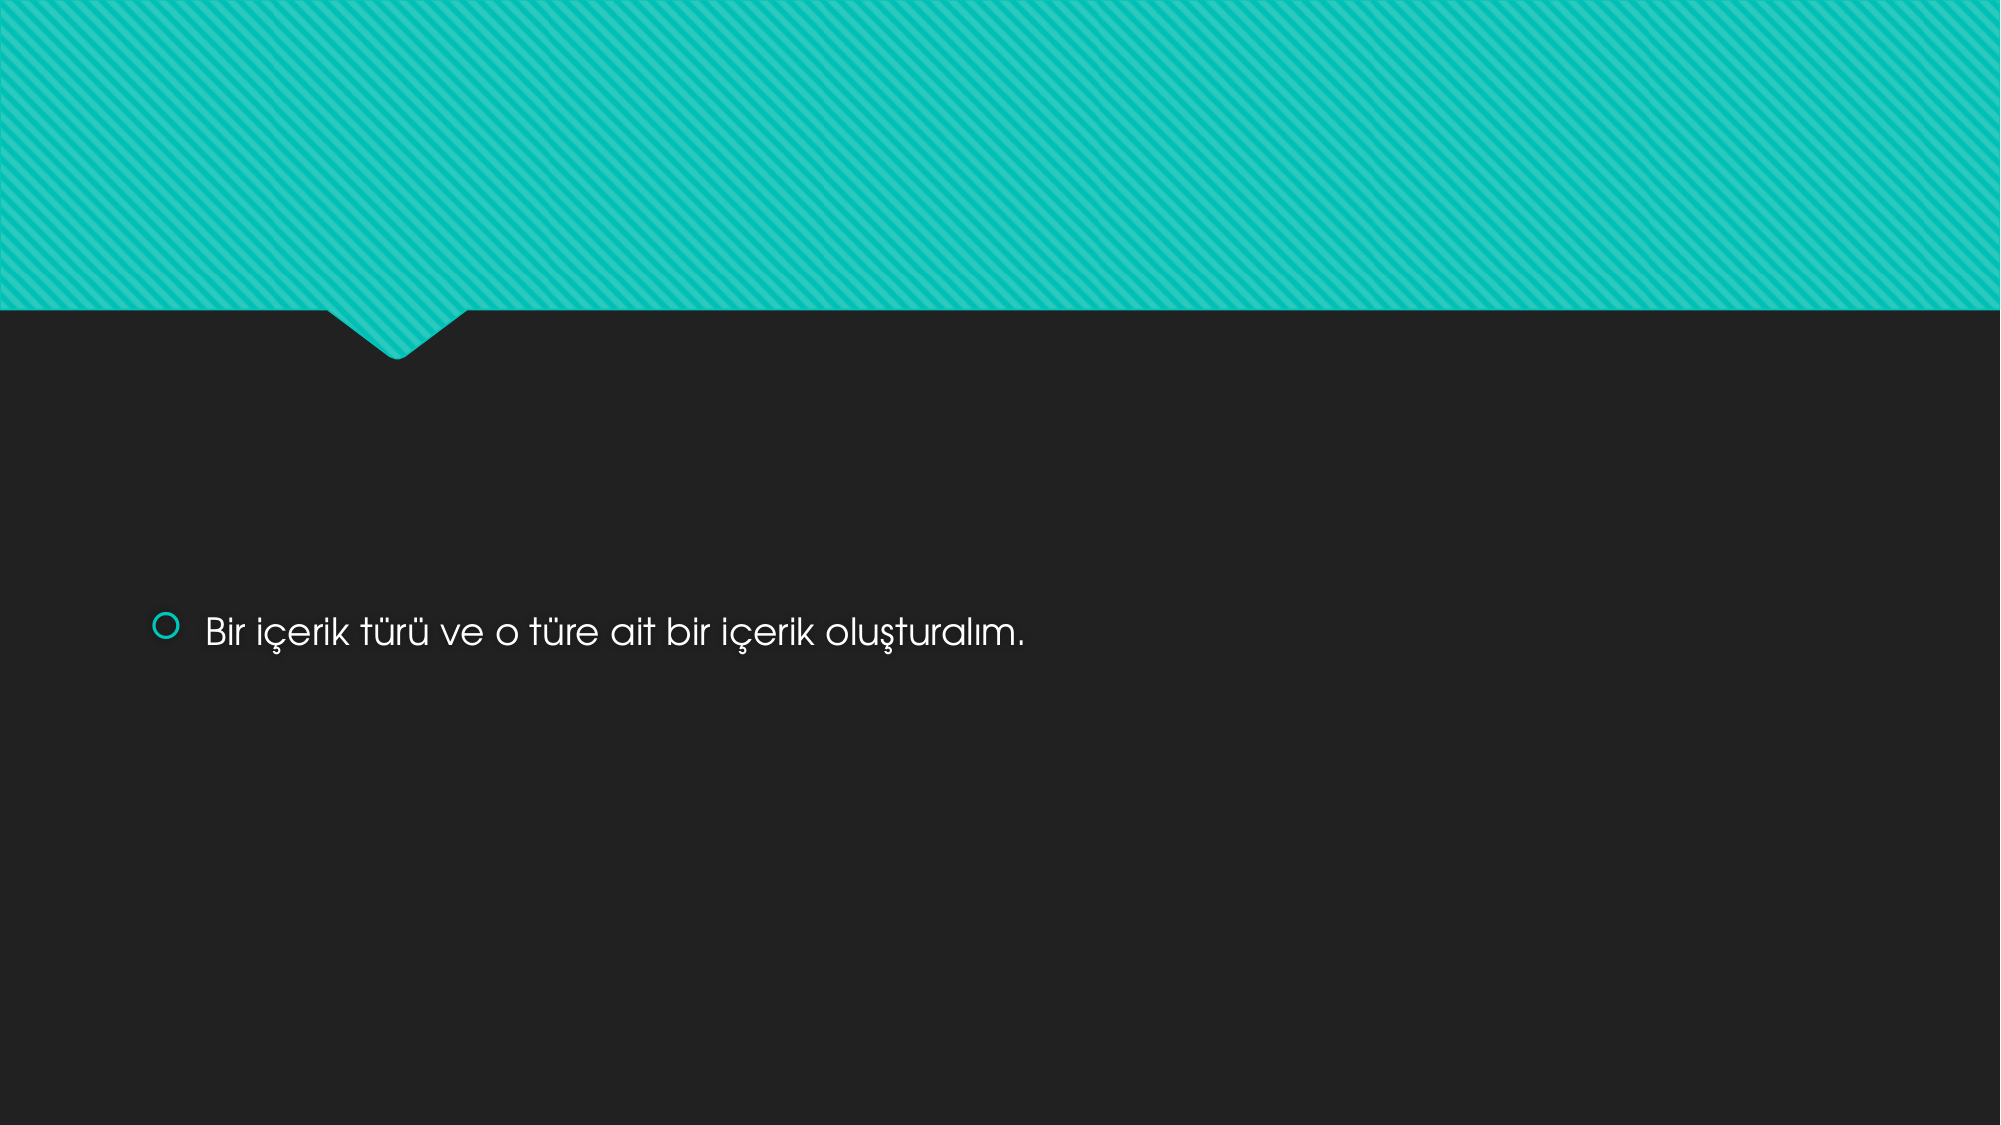

Bir içerik türü ve o türe ait bir içerik oluşturalım.